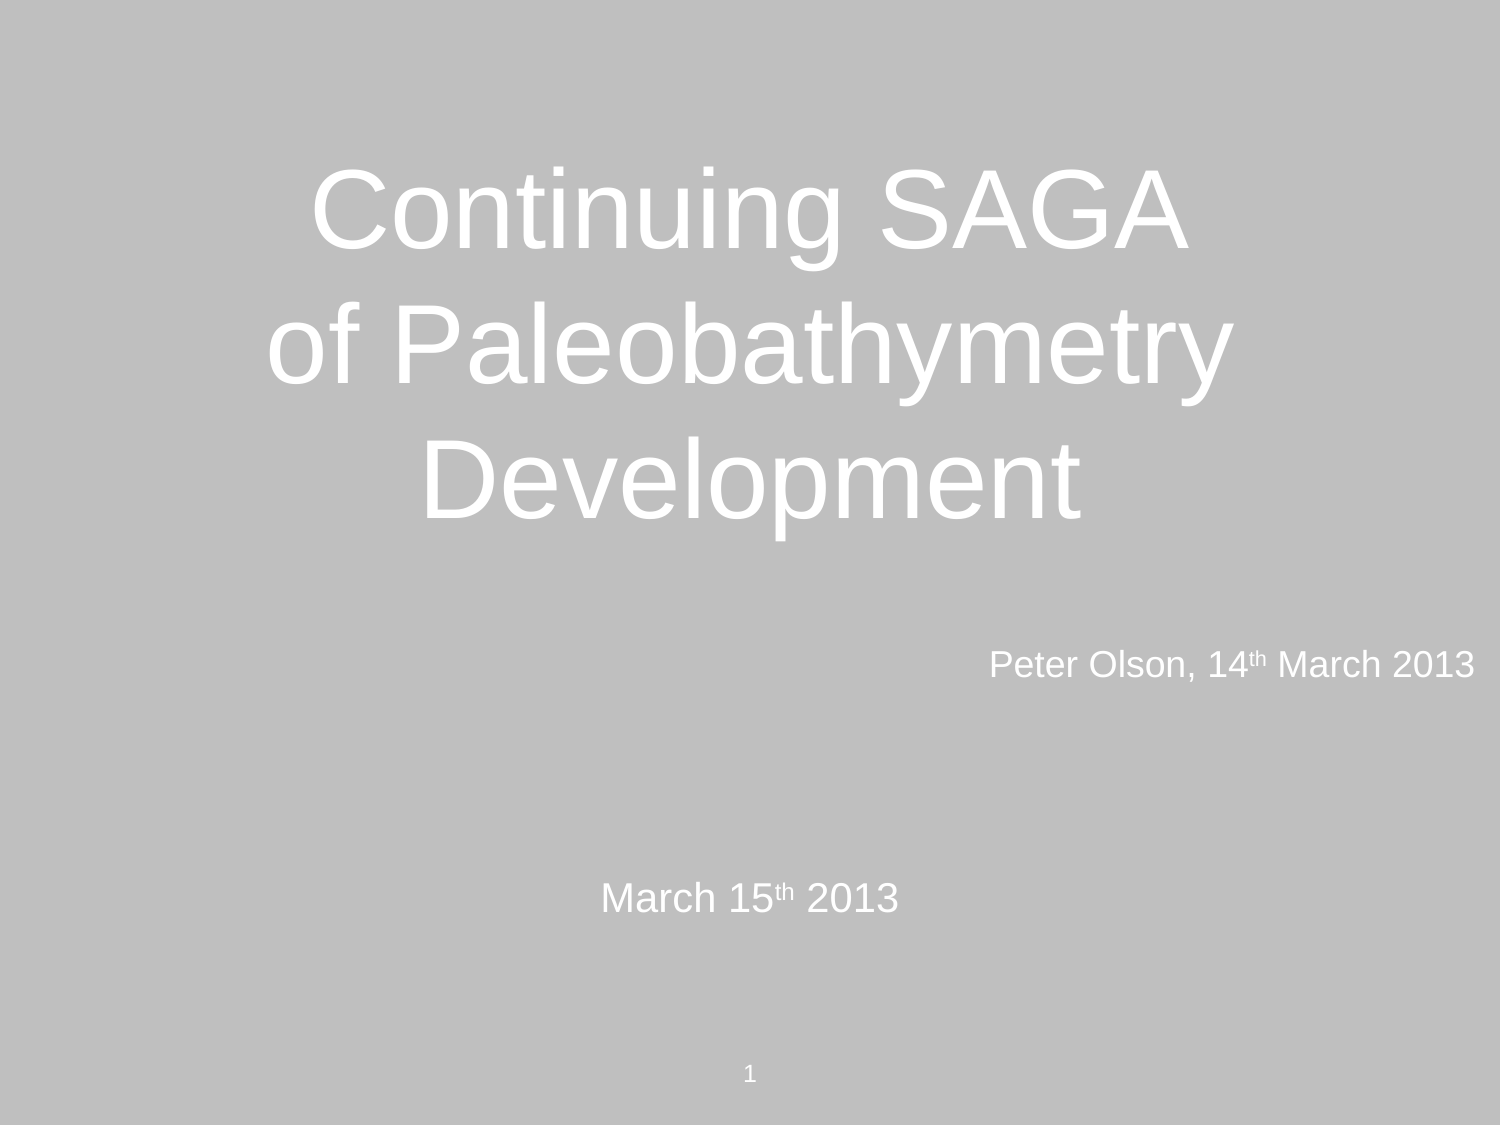

# Continuing SAGA of Paleobathymetry Development
Peter Olson, 14th March 2013
March 15th 2013
1